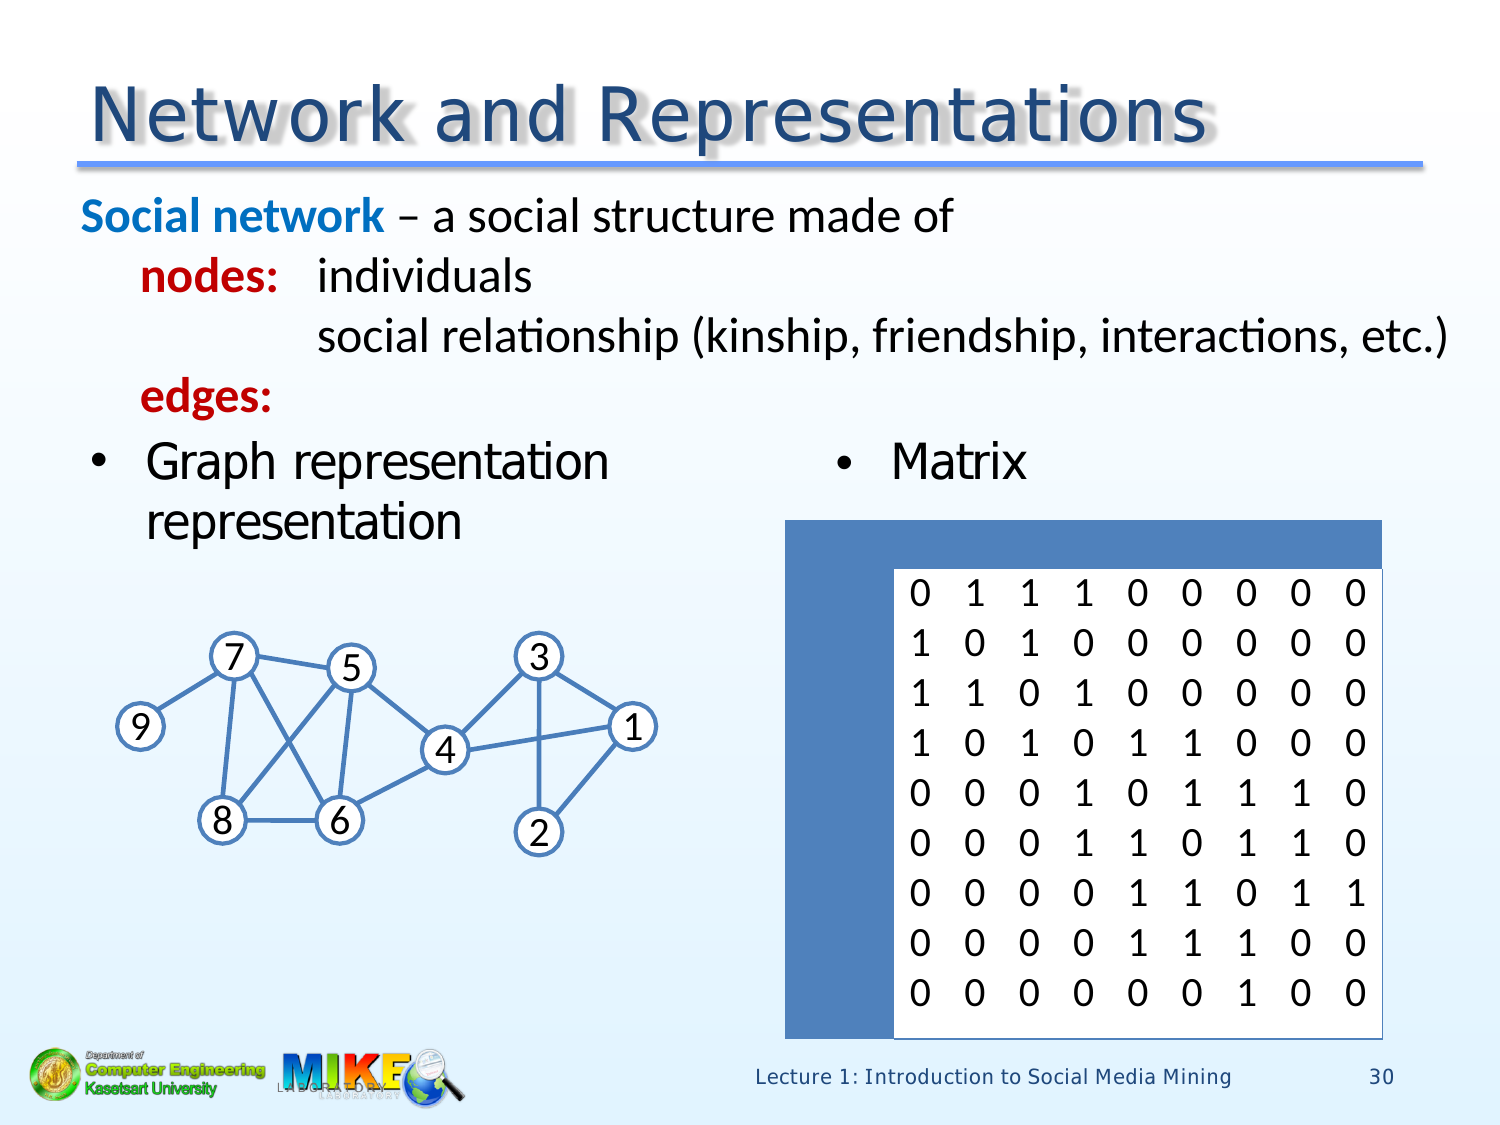

# Network and Representations
Social network – a social structure made of
nodes:  edges:
individuals
social relationship (kinship, friendship, interactions, etc.)
Graph representation	•	Matrix representation
|  |  |  |  |  |  |  |  |  |  |
| --- | --- | --- | --- | --- | --- | --- | --- | --- | --- |
|  | 0 | 1 | 1 | 1 | 0 | 0 | 0 | 0 | 0 |
|  | 1 | 0 | 1 | 0 | 0 | 0 | 0 | 0 | 0 |
|  | 1 | 1 | 0 | 1 | 0 | 0 | 0 | 0 | 0 |
|  | 1 | 0 | 1 | 0 | 1 | 1 | 0 | 0 | 0 |
|  | 0 | 0 | 0 | 1 | 0 | 1 | 1 | 1 | 0 |
|  | 0 | 0 | 0 | 1 | 1 | 0 | 1 | 1 | 0 |
|  | 0 | 0 | 0 | 0 | 1 | 1 | 0 | 1 | 1 |
|  | 0 | 0 | 0 | 0 | 1 | 1 | 1 | 0 | 0 |
|  | 0 | 0 | 0 | 0 | 0 | 0 | 1 | 0 | 0 |

7
3

5

9
1

4

8
6

2

Lecture 1: Introduction to Social Media Mining
30